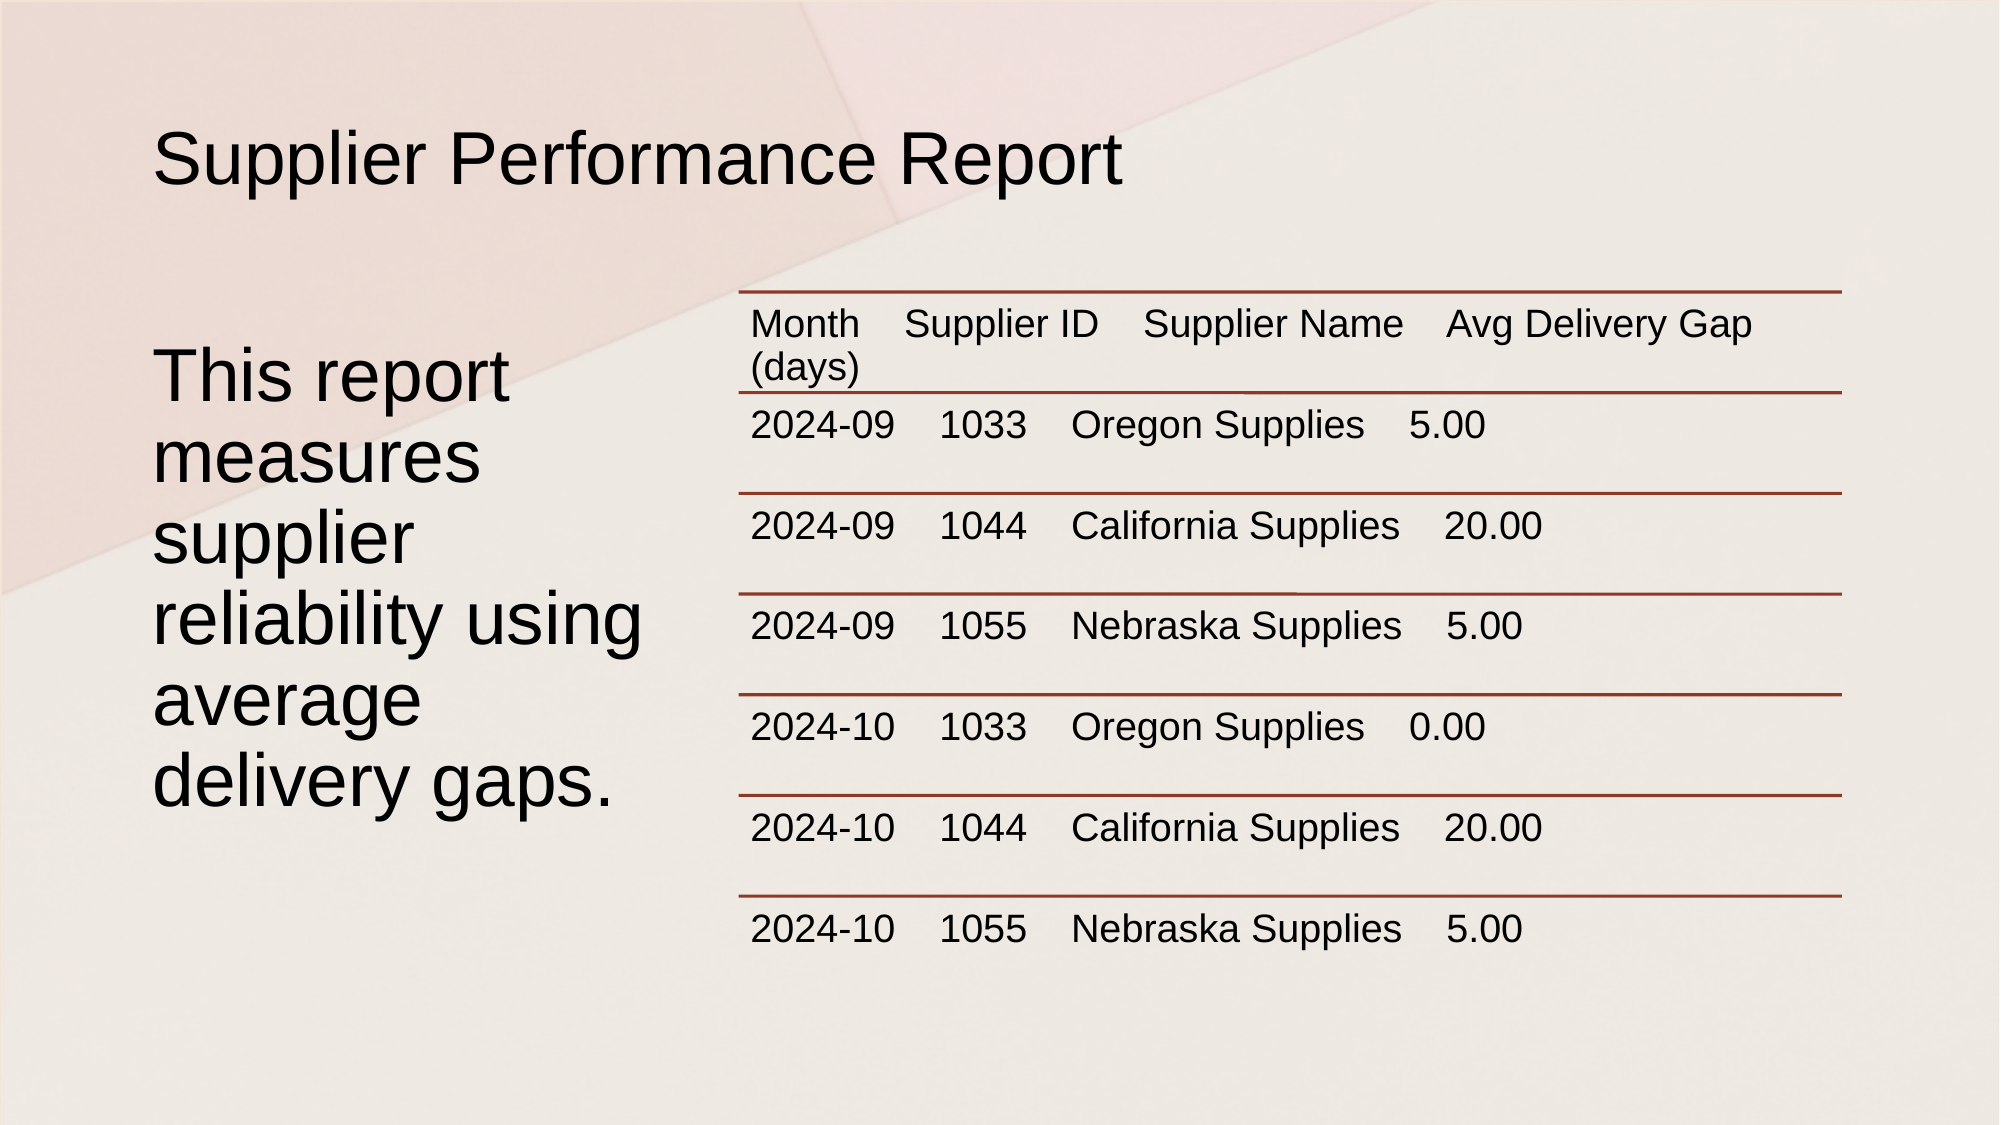

# Supplier Performance Report
This report measures supplier reliability using average delivery gaps.

Month    Supplier ID    Supplier Name    Avg Delivery Gap (days)
2024-09    1033    Oregon Supplies    5.00
2024-09    1044    California Supplies    20.00
2024-09    1055    Nebraska Supplies    5.00
2024-10    1033    Oregon Supplies    0.00
2024-10    1044    California Supplies    20.00
2024-10    1055    Nebraska Supplies    5.00